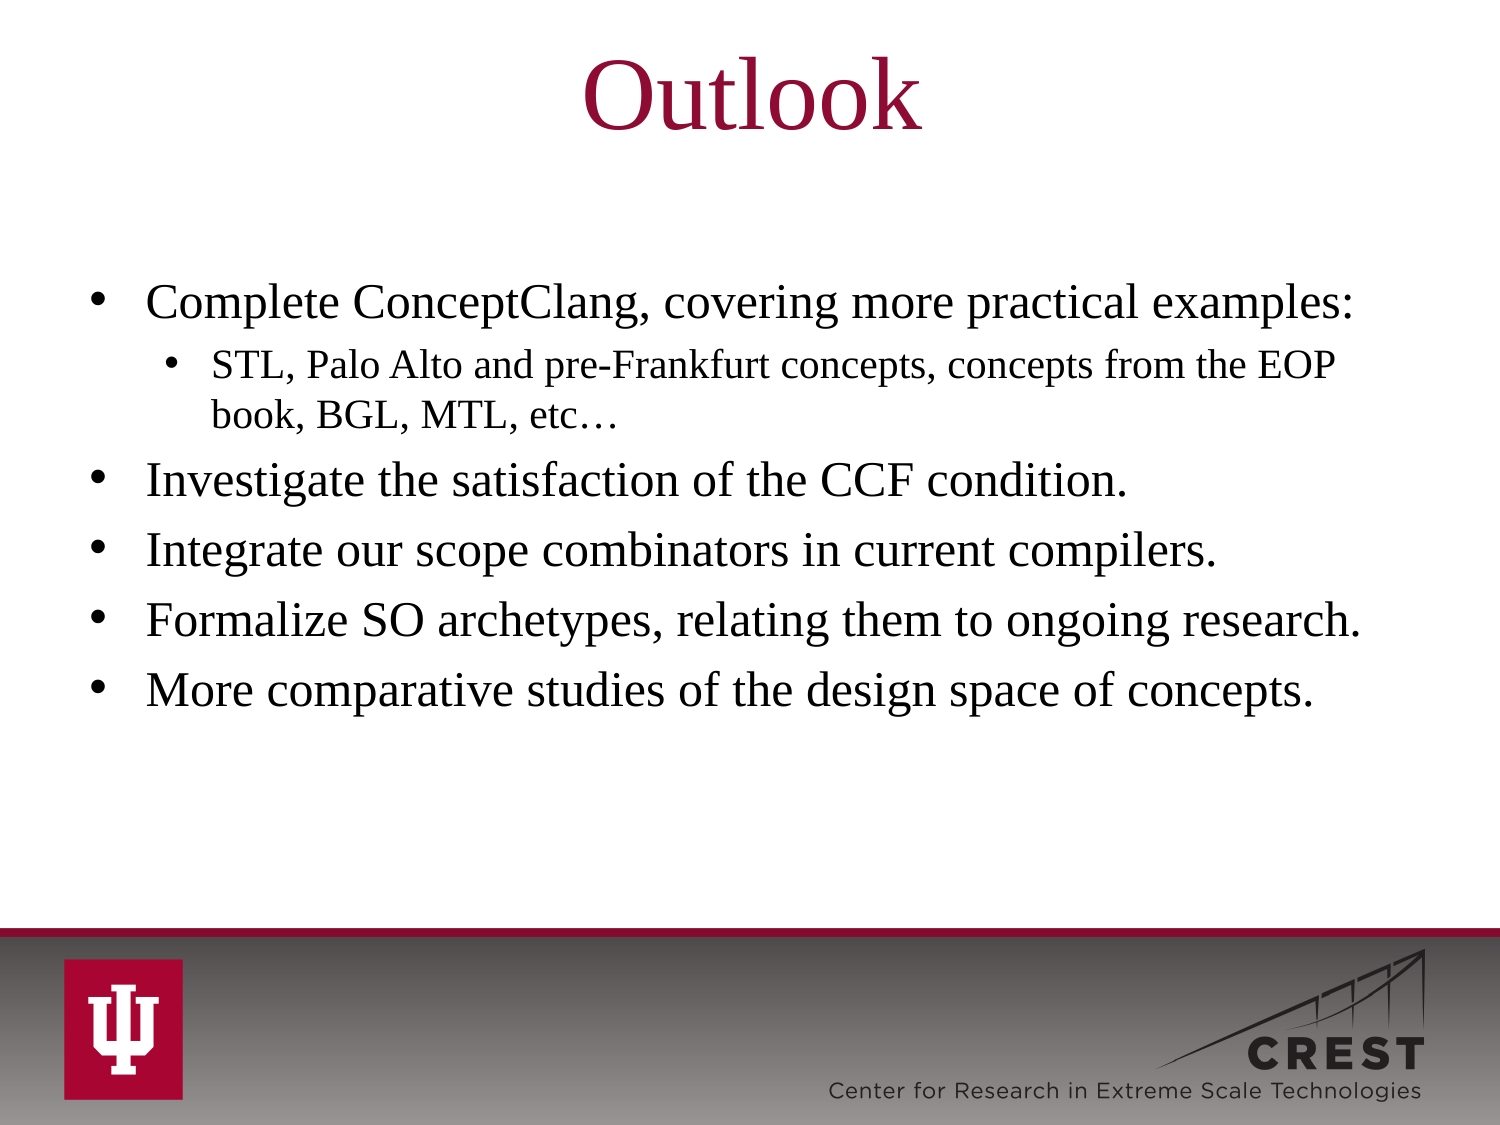

# Outlook

Complete ConceptClang, covering more practical examples:
STL, Palo Alto and pre-Frankfurt concepts, concepts from the EOP book, BGL, MTL, etc…
Investigate the satisfaction of the CCF condition.
Integrate our scope combinators in current compilers.
Formalize SO archetypes, relating them to ongoing research.
More comparative studies of the design space of concepts.